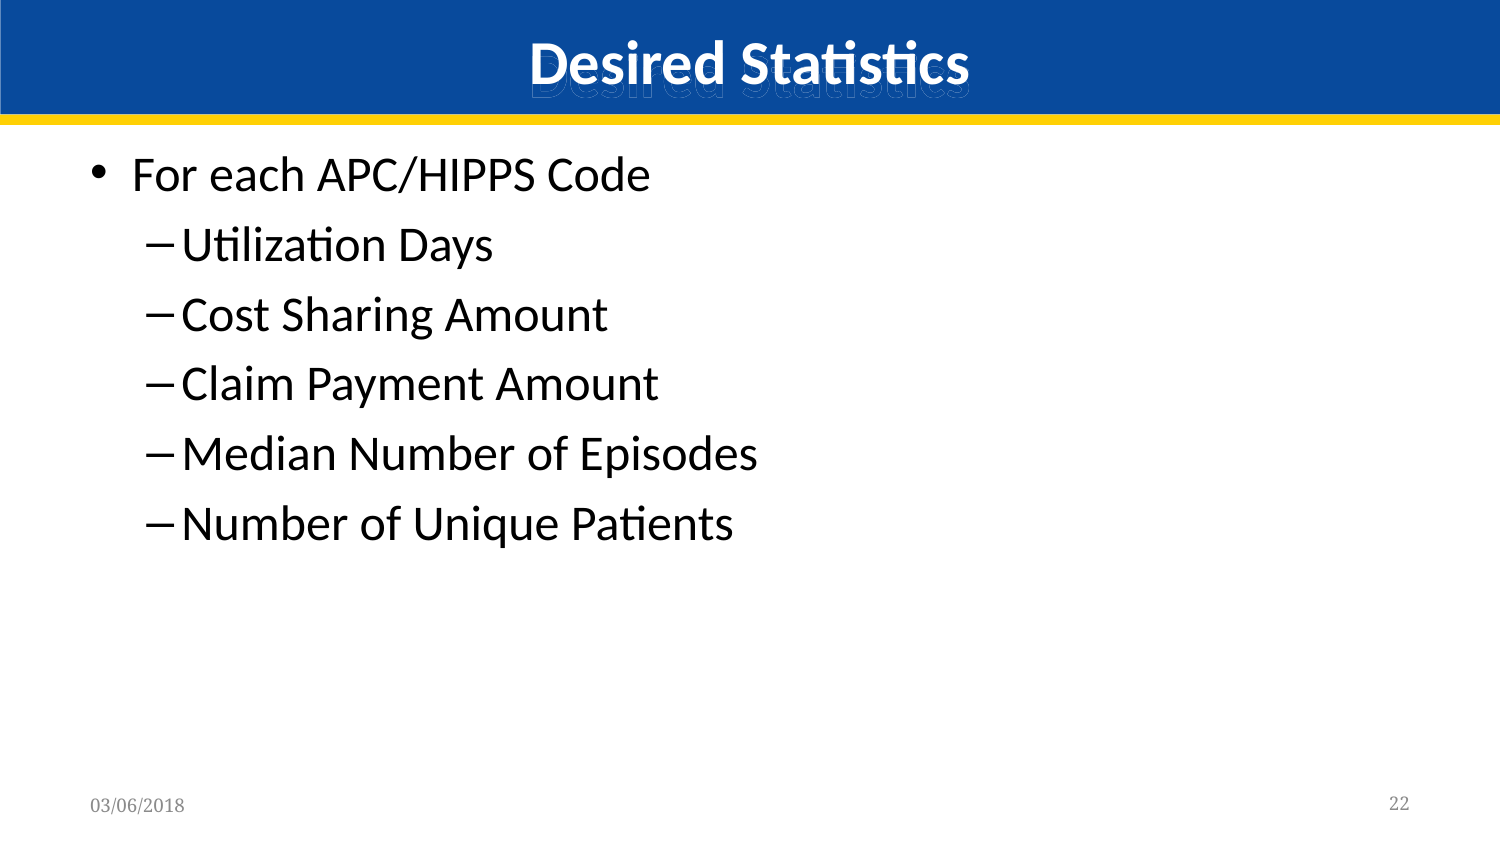

# Desired Statistics
For each APC/HIPPS Code
Utilization Days
Cost Sharing Amount
Claim Payment Amount
Median Number of Episodes
Number of Unique Patients

22